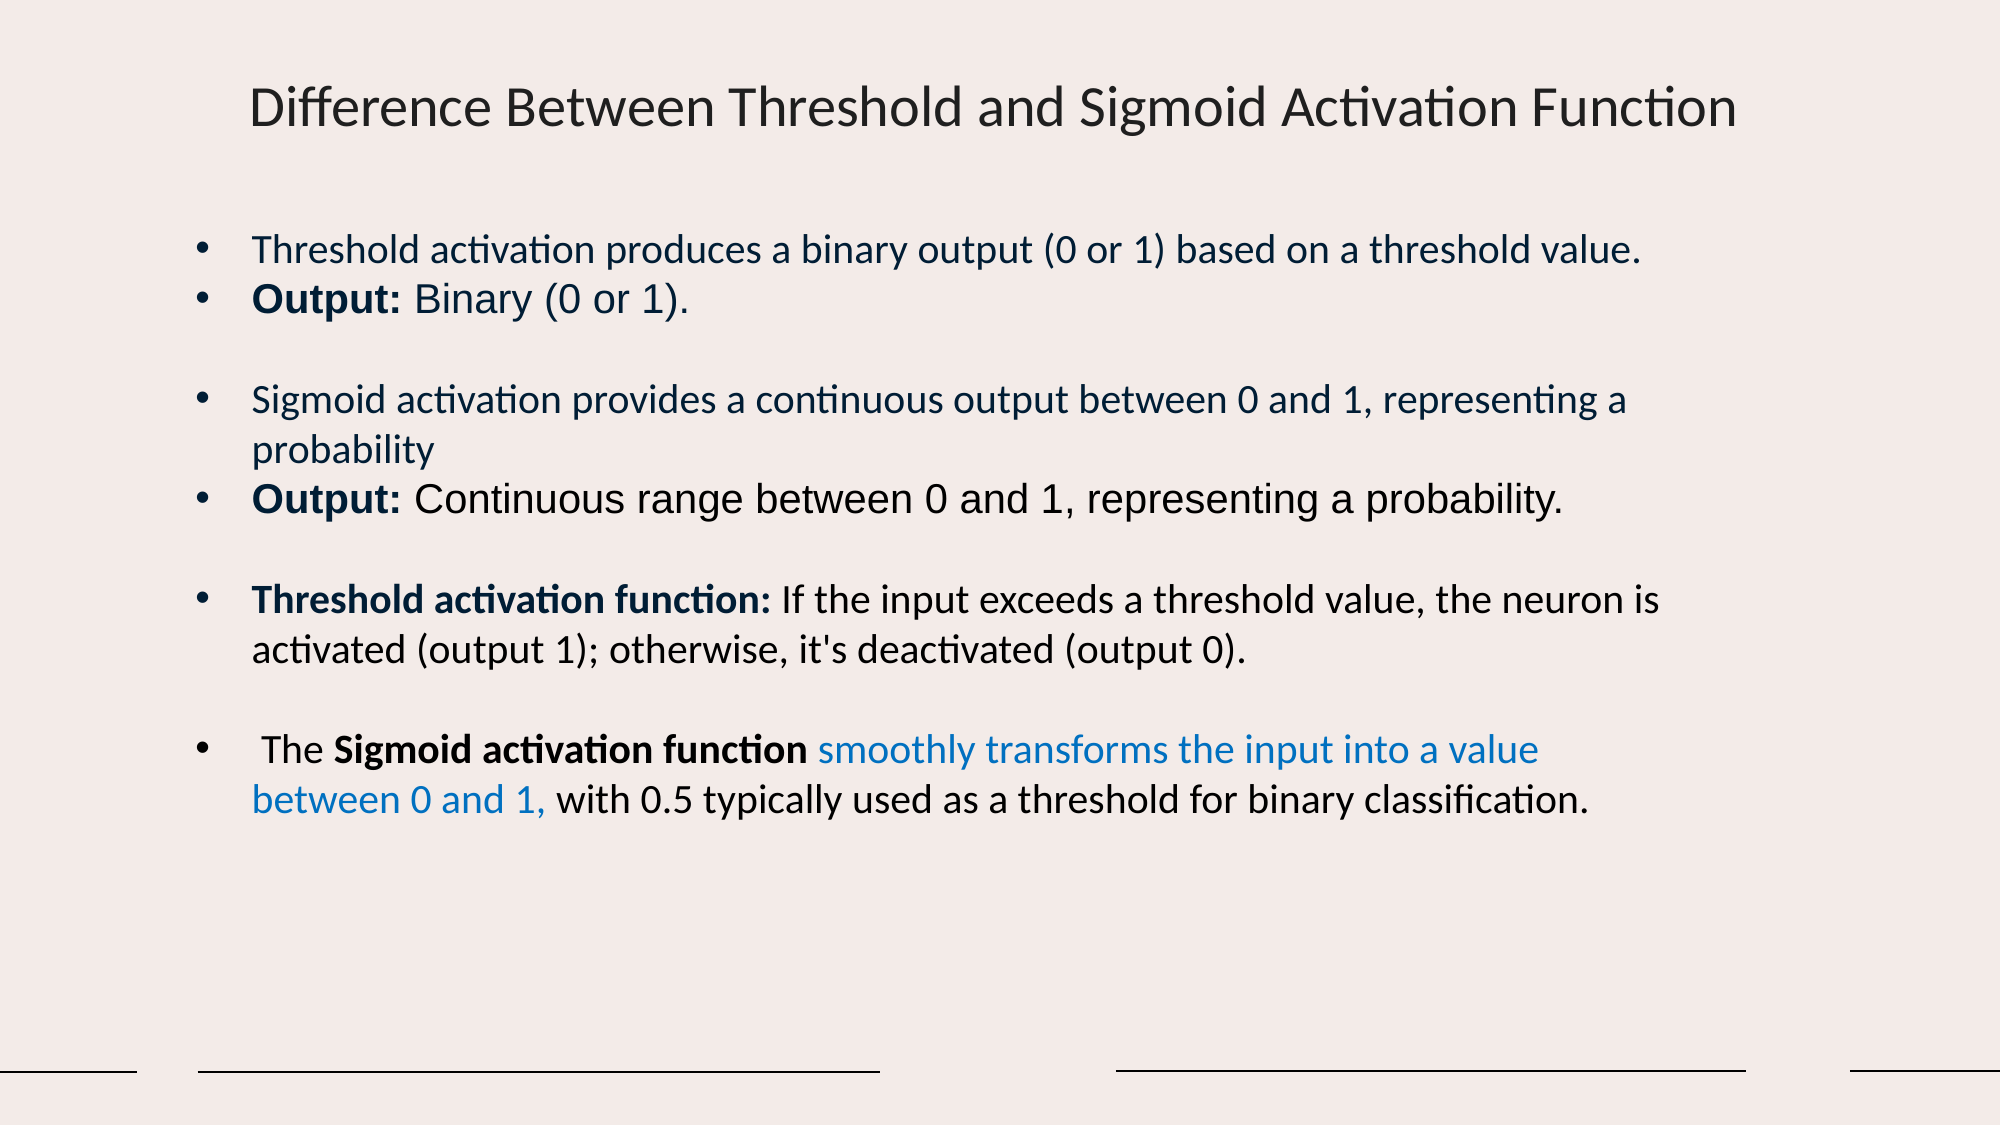

Difference Between Threshold and Sigmoid Activation Function
Threshold activation produces a binary output (0 or 1) based on a threshold value.
Output: Binary (0 or 1).

Sigmoid activation provides a continuous output between 0 and 1, representing a probability
Output: Continuous range between 0 and 1, representing a probability.

Threshold activation function: If the input exceeds a threshold value, the neuron is activated (output 1); otherwise, it's deactivated (output 0).

 The Sigmoid activation function smoothly transforms the input into a value between 0 and 1, with 0.5 typically used as a threshold for binary classification.